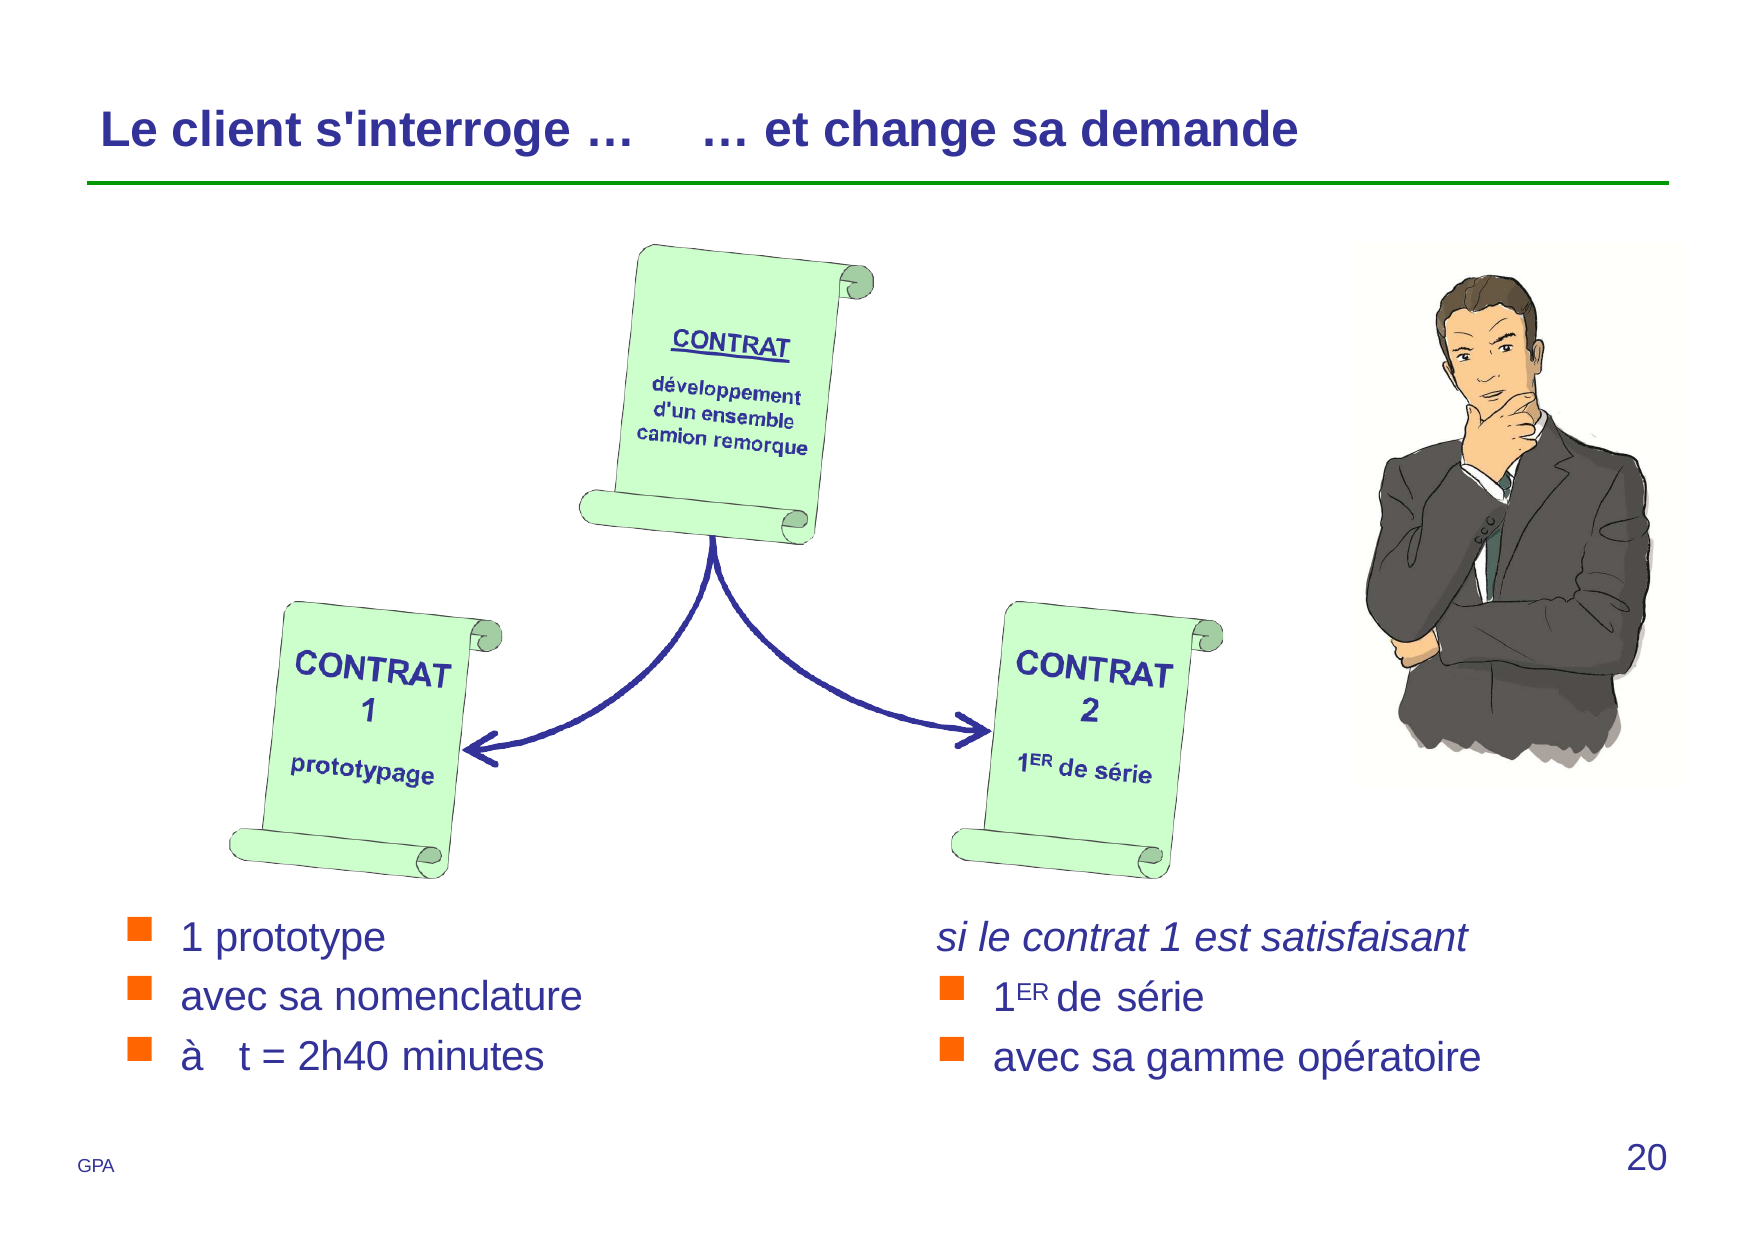

# Le client s'interroge …
… et change sa demande

1 prototype
avec sa nomenclature
à	t = 2h40 minutes
si le contrat 1 est satisfaisant
1ER de série
avec sa gamme opératoire
20
GPA